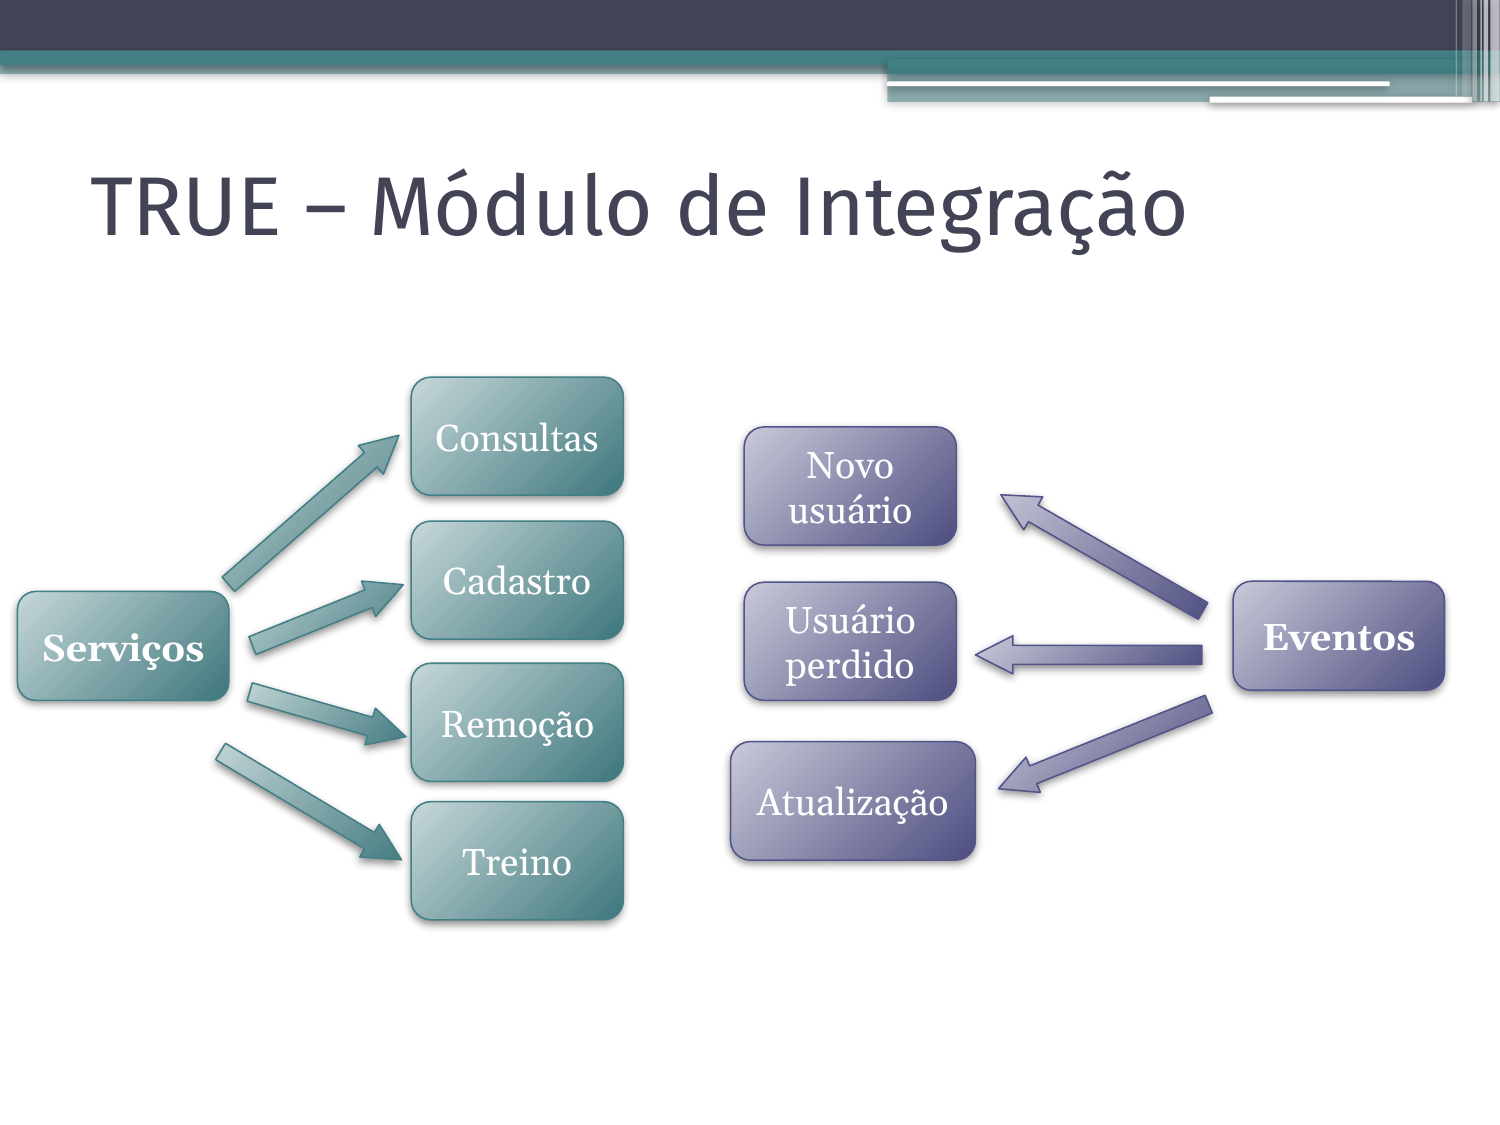

# TRUE – Módulo de Integração
Consultas
Novo usuário

Cadastro

Eventos
Usuário perdido
Serviços

Remoção

Atualização

Treino